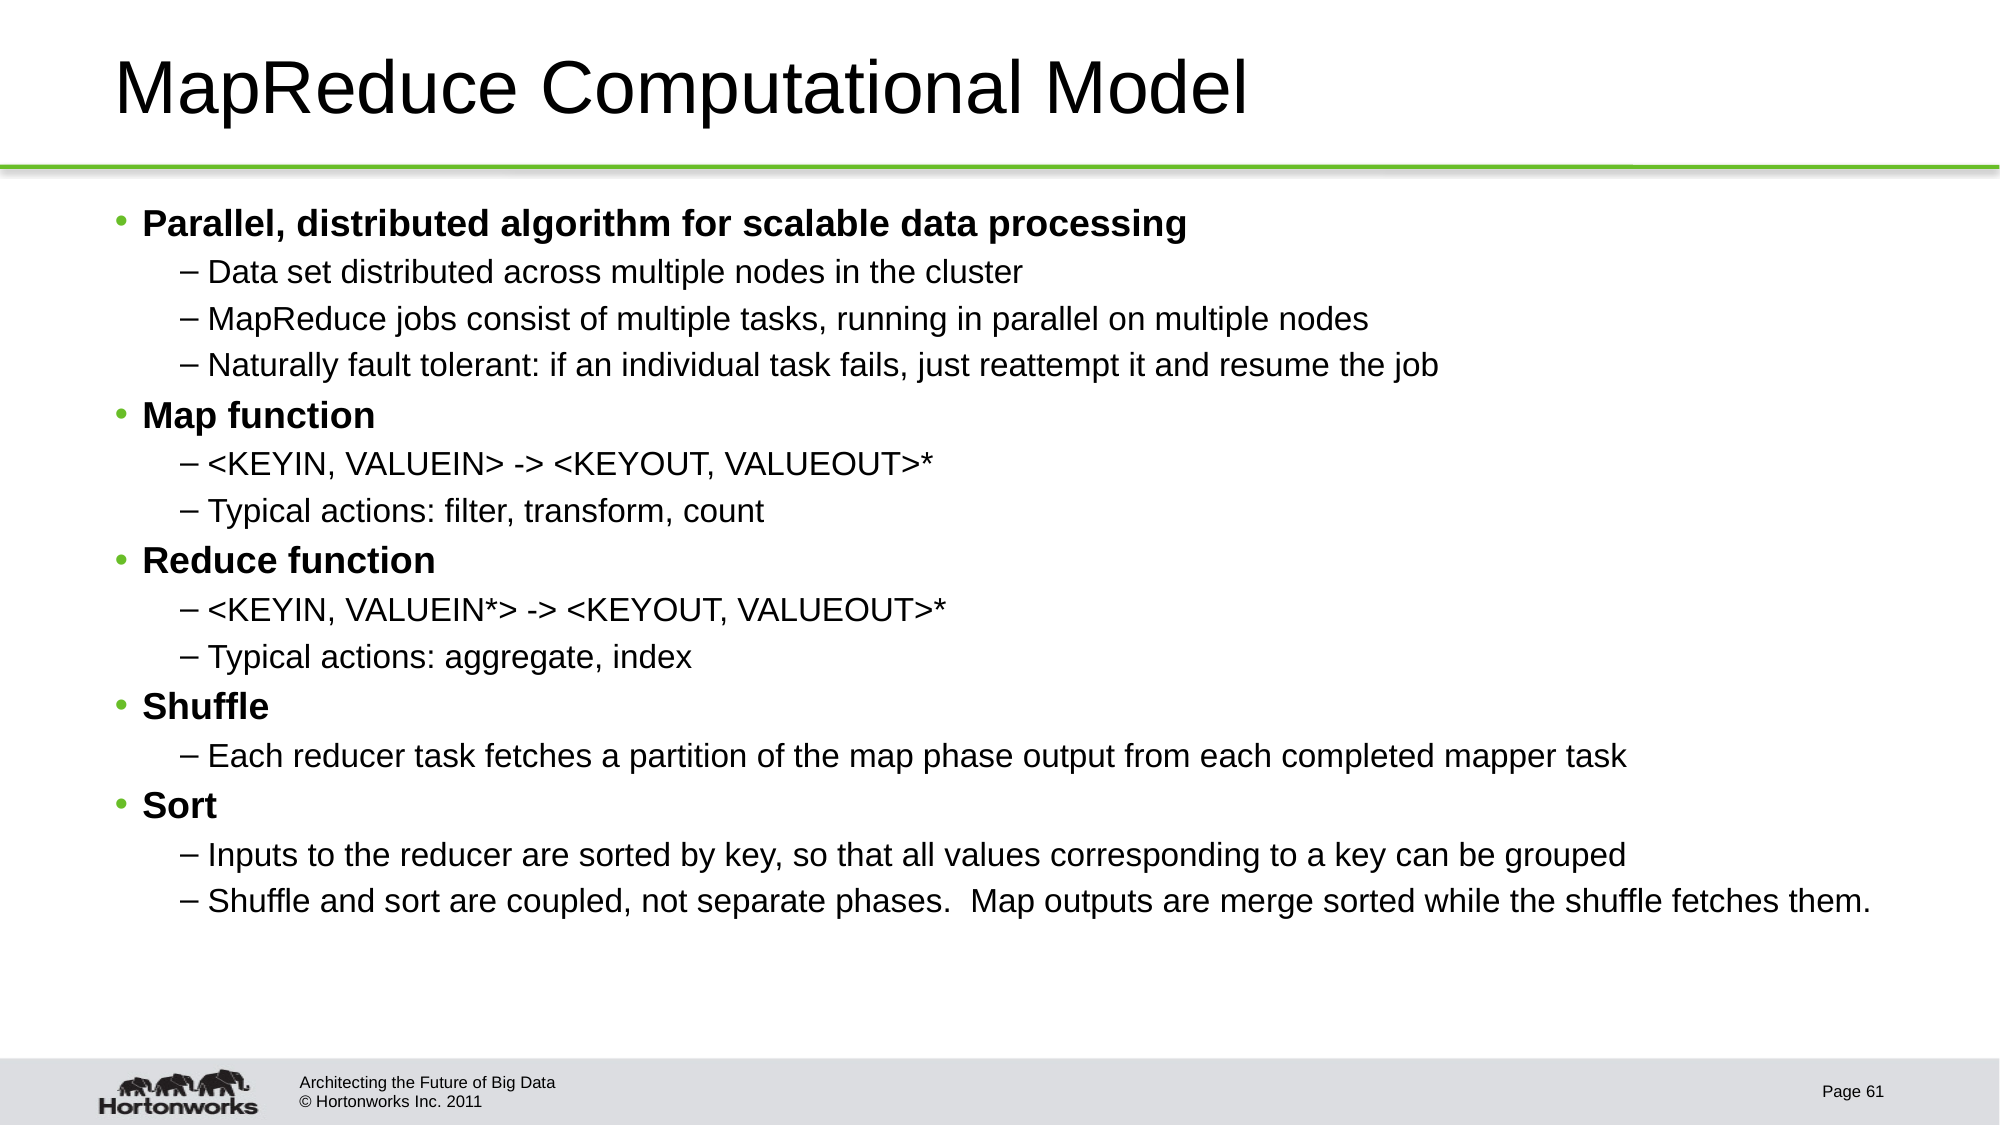

# MapReduce Computational Model
Parallel, distributed algorithm for scalable data processing
Data set distributed across multiple nodes in the cluster
MapReduce jobs consist of multiple tasks, running in parallel on multiple nodes
Naturally fault tolerant: if an individual task fails, just reattempt it and resume the job
Map function
<KEYIN, VALUEIN> -> <KEYOUT, VALUEOUT>*
Typical actions: filter, transform, count
Reduce function
<KEYIN, VALUEIN*> -> <KEYOUT, VALUEOUT>*
Typical actions: aggregate, index
Shuffle
Each reducer task fetches a partition of the map phase output from each completed mapper task
Sort
Inputs to the reducer are sorted by key, so that all values corresponding to a key can be grouped
Shuffle and sort are coupled, not separate phases.  Map outputs are merge sorted while the shuffle fetches them.

Architecting the Future of Big Data
Page 61